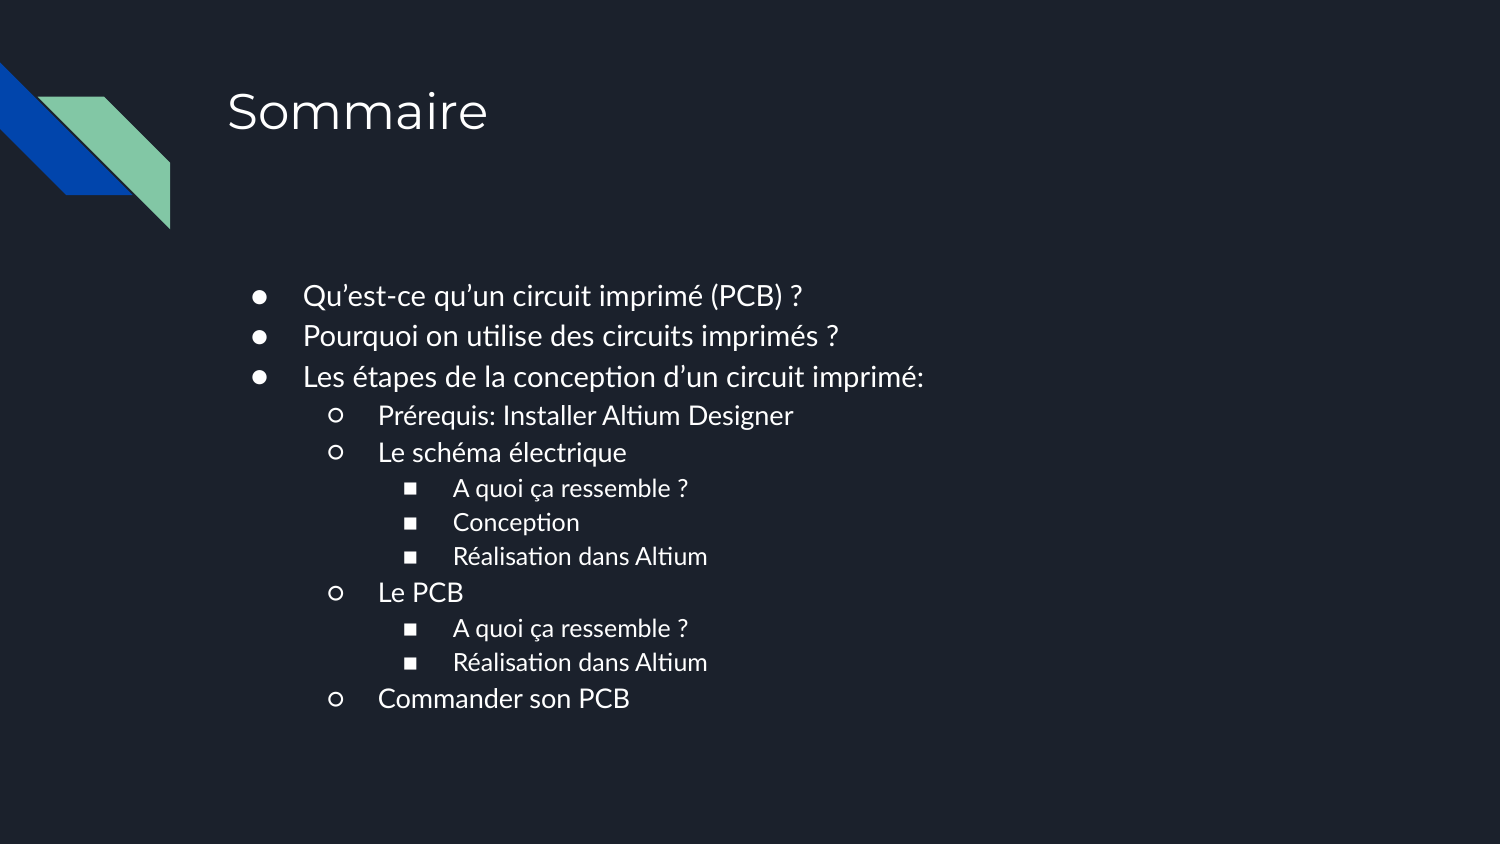

# Sommaire
Qu’est-ce qu’un circuit imprimé (PCB) ?
Pourquoi on utilise des circuits imprimés ?
Les étapes de la conception d’un circuit imprimé:
Prérequis: Installer Altium Designer
Le schéma électrique
A quoi ça ressemble ?
Conception
Réalisation dans Altium
Le PCB
A quoi ça ressemble ?
Réalisation dans Altium
Commander son PCB